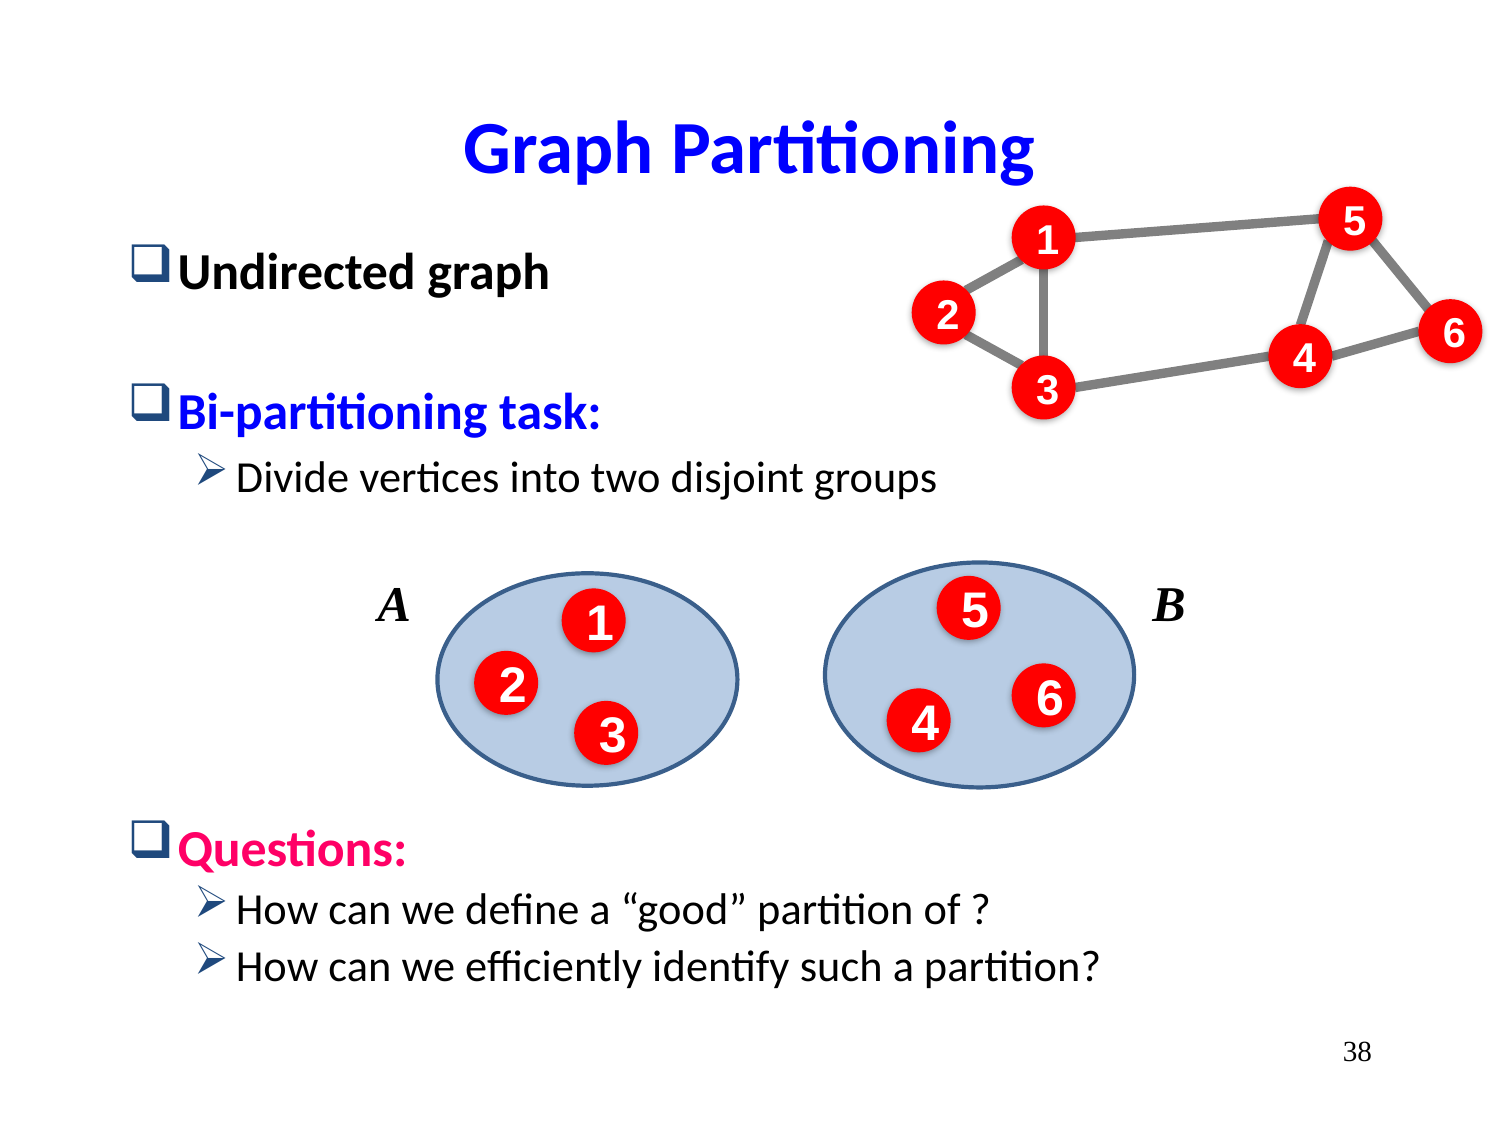

# Graph Partitioning
5
1
Undirected graph

Bi-partitioning task:
Divide vertices into two disjoint groups

Questions:
How can we define a “good” partition of ?
How can we efficiently identify such a partition?

2
6
4
3

A
B

5
1
2
6
4
3
38